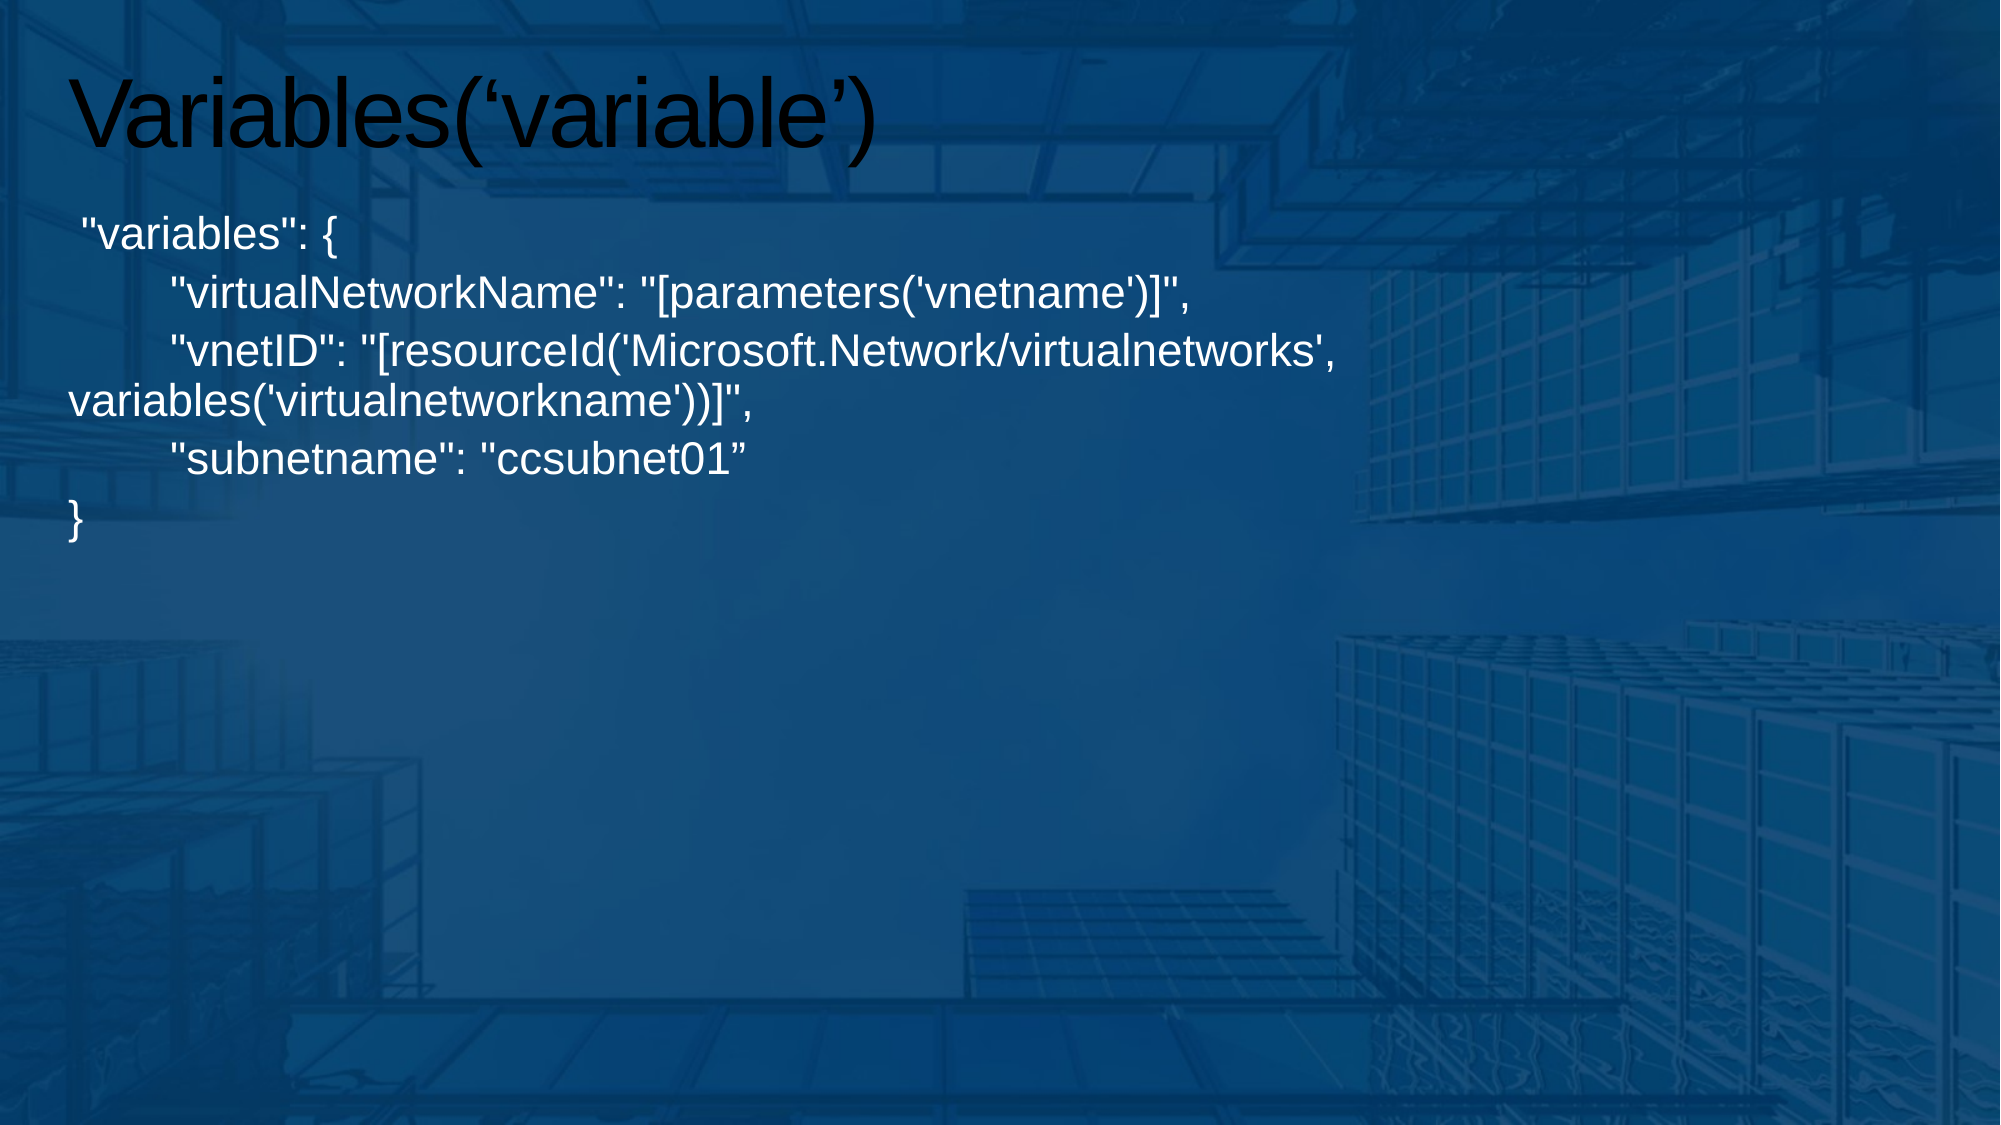

# Variables(‘variable’)
 "variables": {
        "virtualNetworkName": "[parameters('vnetname')]",
        "vnetID": "[resourceId('Microsoft.Network/virtualnetworks', variables('virtualnetworkname'))]",
        "subnetname": "ccsubnet01”
}